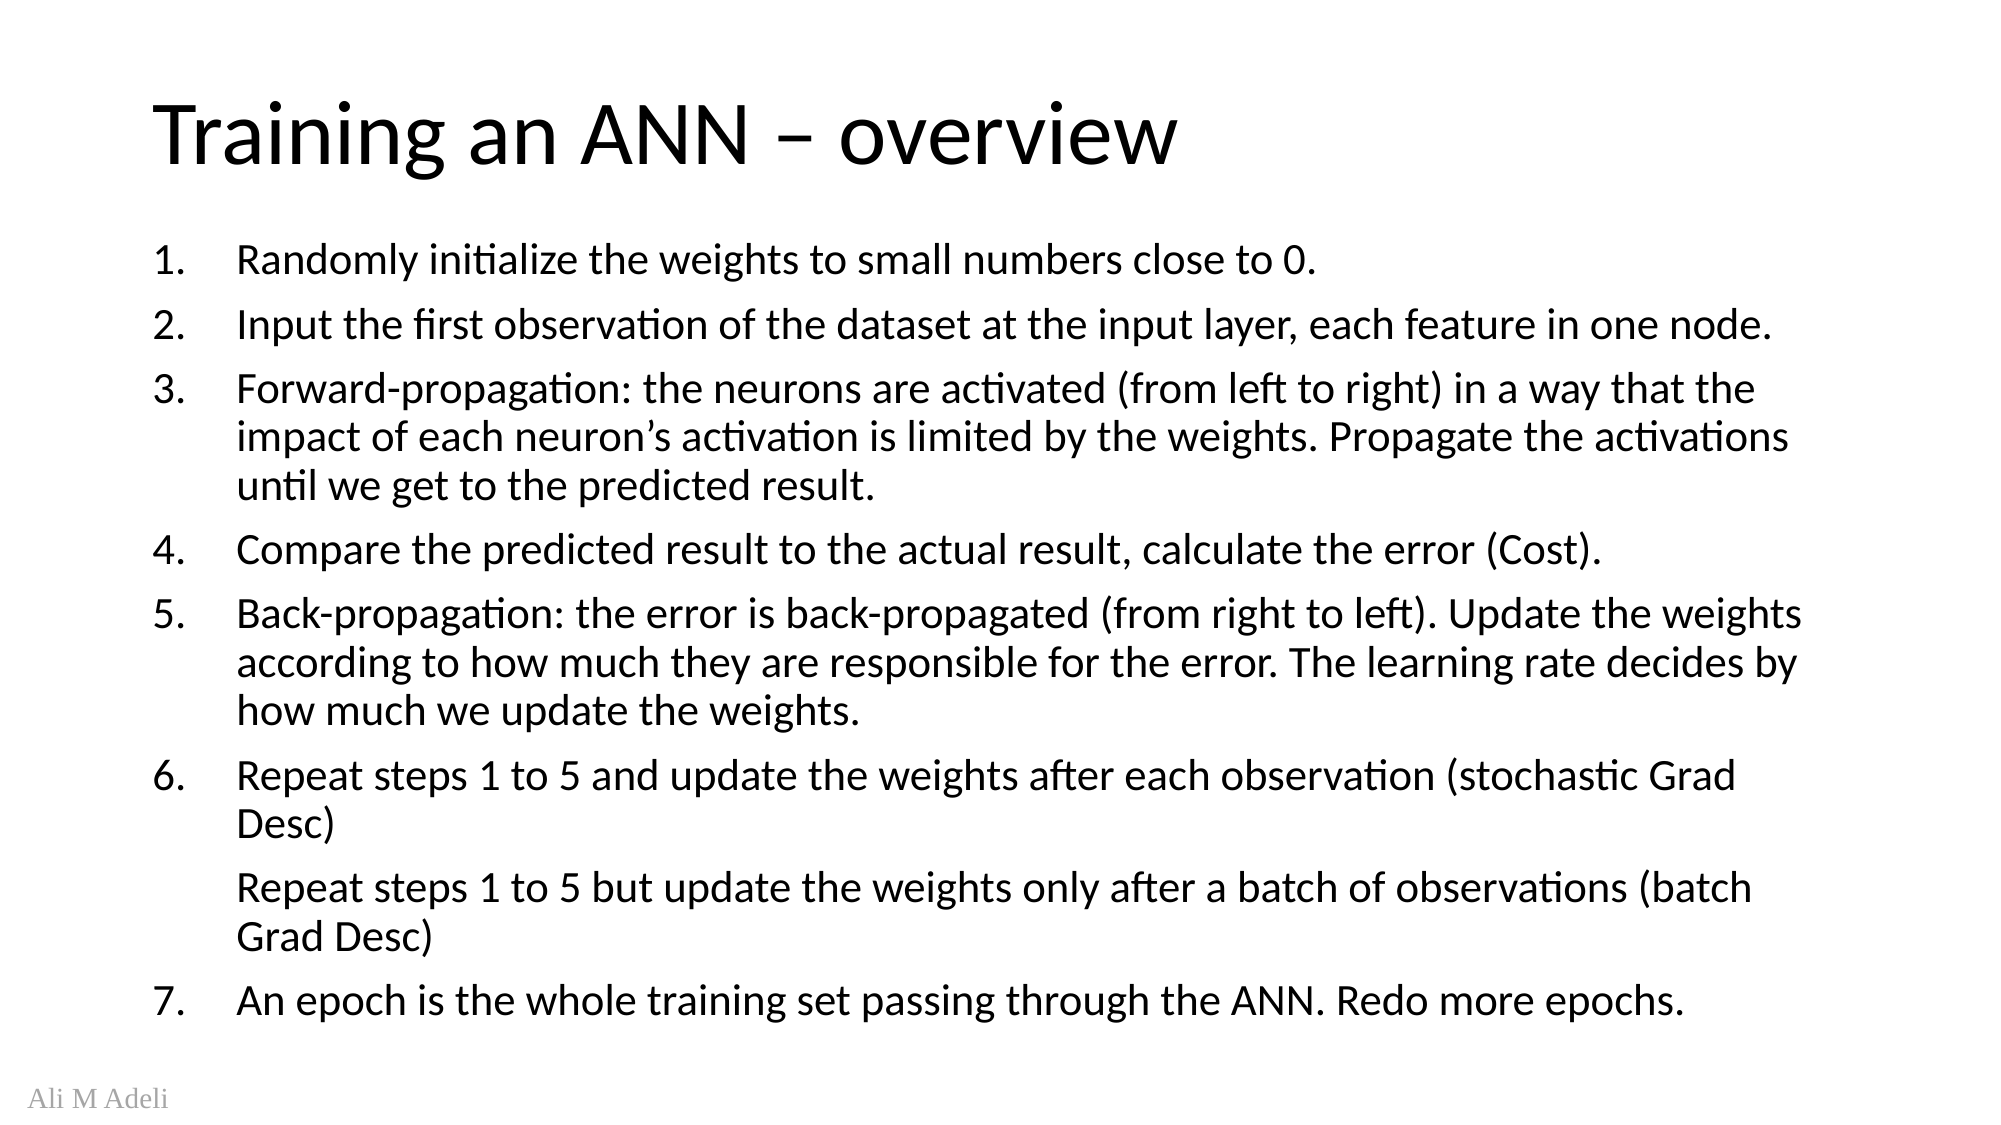

# Training an ANN – overview
Randomly initialize the weights to small numbers close to 0.
Input the first observation of the dataset at the input layer, each feature in one node.
Forward-propagation: the neurons are activated (from left to right) in a way that the impact of each neuron’s activation is limited by the weights. Propagate the activations until we get to the predicted result.
Compare the predicted result to the actual result, calculate the error (Cost).
Back-propagation: the error is back-propagated (from right to left). Update the weights according to how much they are responsible for the error. The learning rate decides by how much we update the weights.
Repeat steps 1 to 5 and update the weights after each observation (stochastic Grad Desc)
Repeat steps 1 to 5 but update the weights only after a batch of observations (batch Grad Desc)
An epoch is the whole training set passing through the ANN. Redo more epochs.